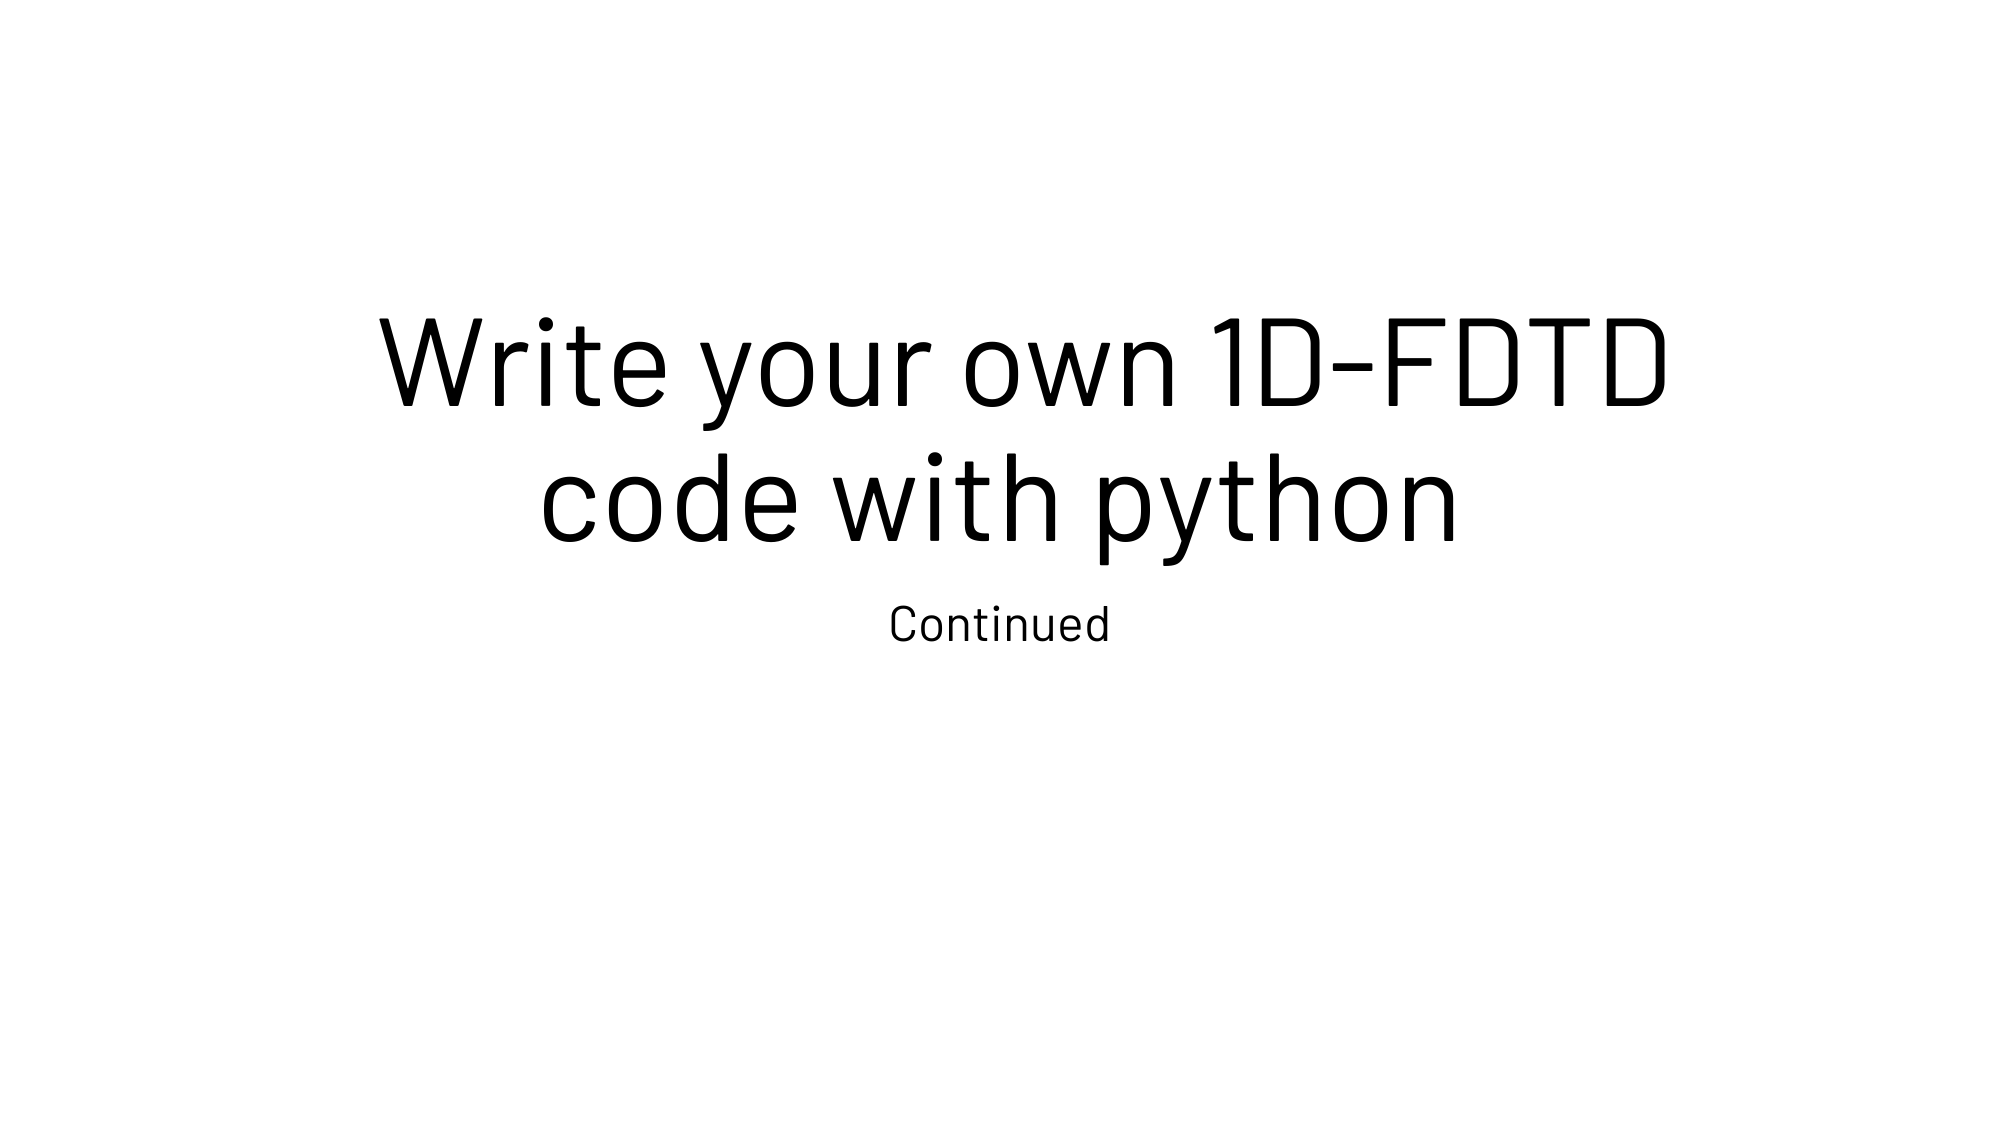

# Write your own 1D-FDTD code with python
Continued